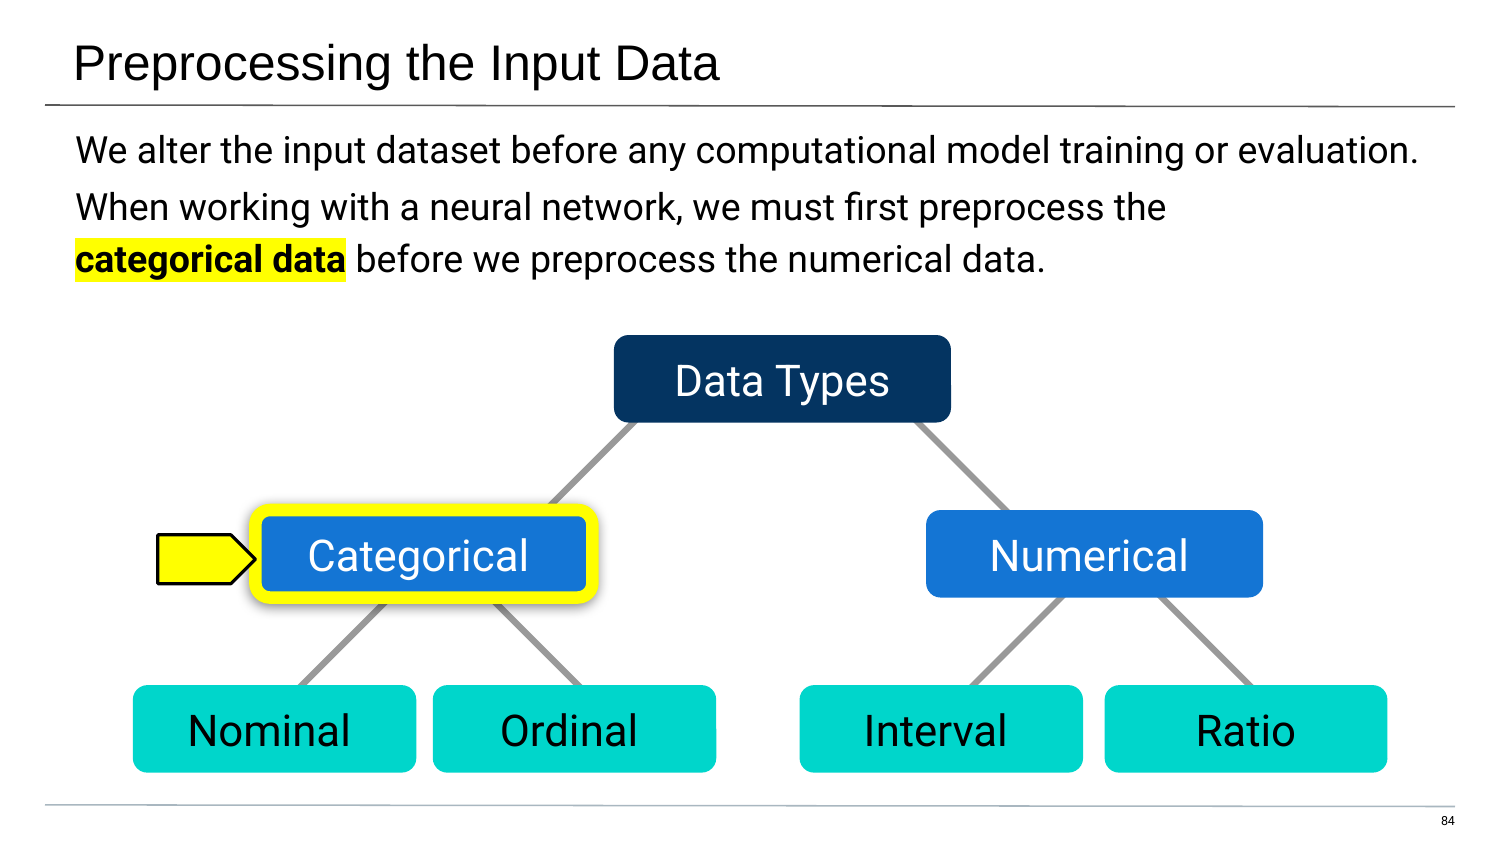

# Preprocessing the Input Data
We alter the input dataset before any computational model training or evaluation.
When working with a neural network, we must first preprocess the
categorical data before we preprocess the numerical data.
Data Types
Categorical
Numerical

Nominal
Ordinal
Interval
Ratio

84